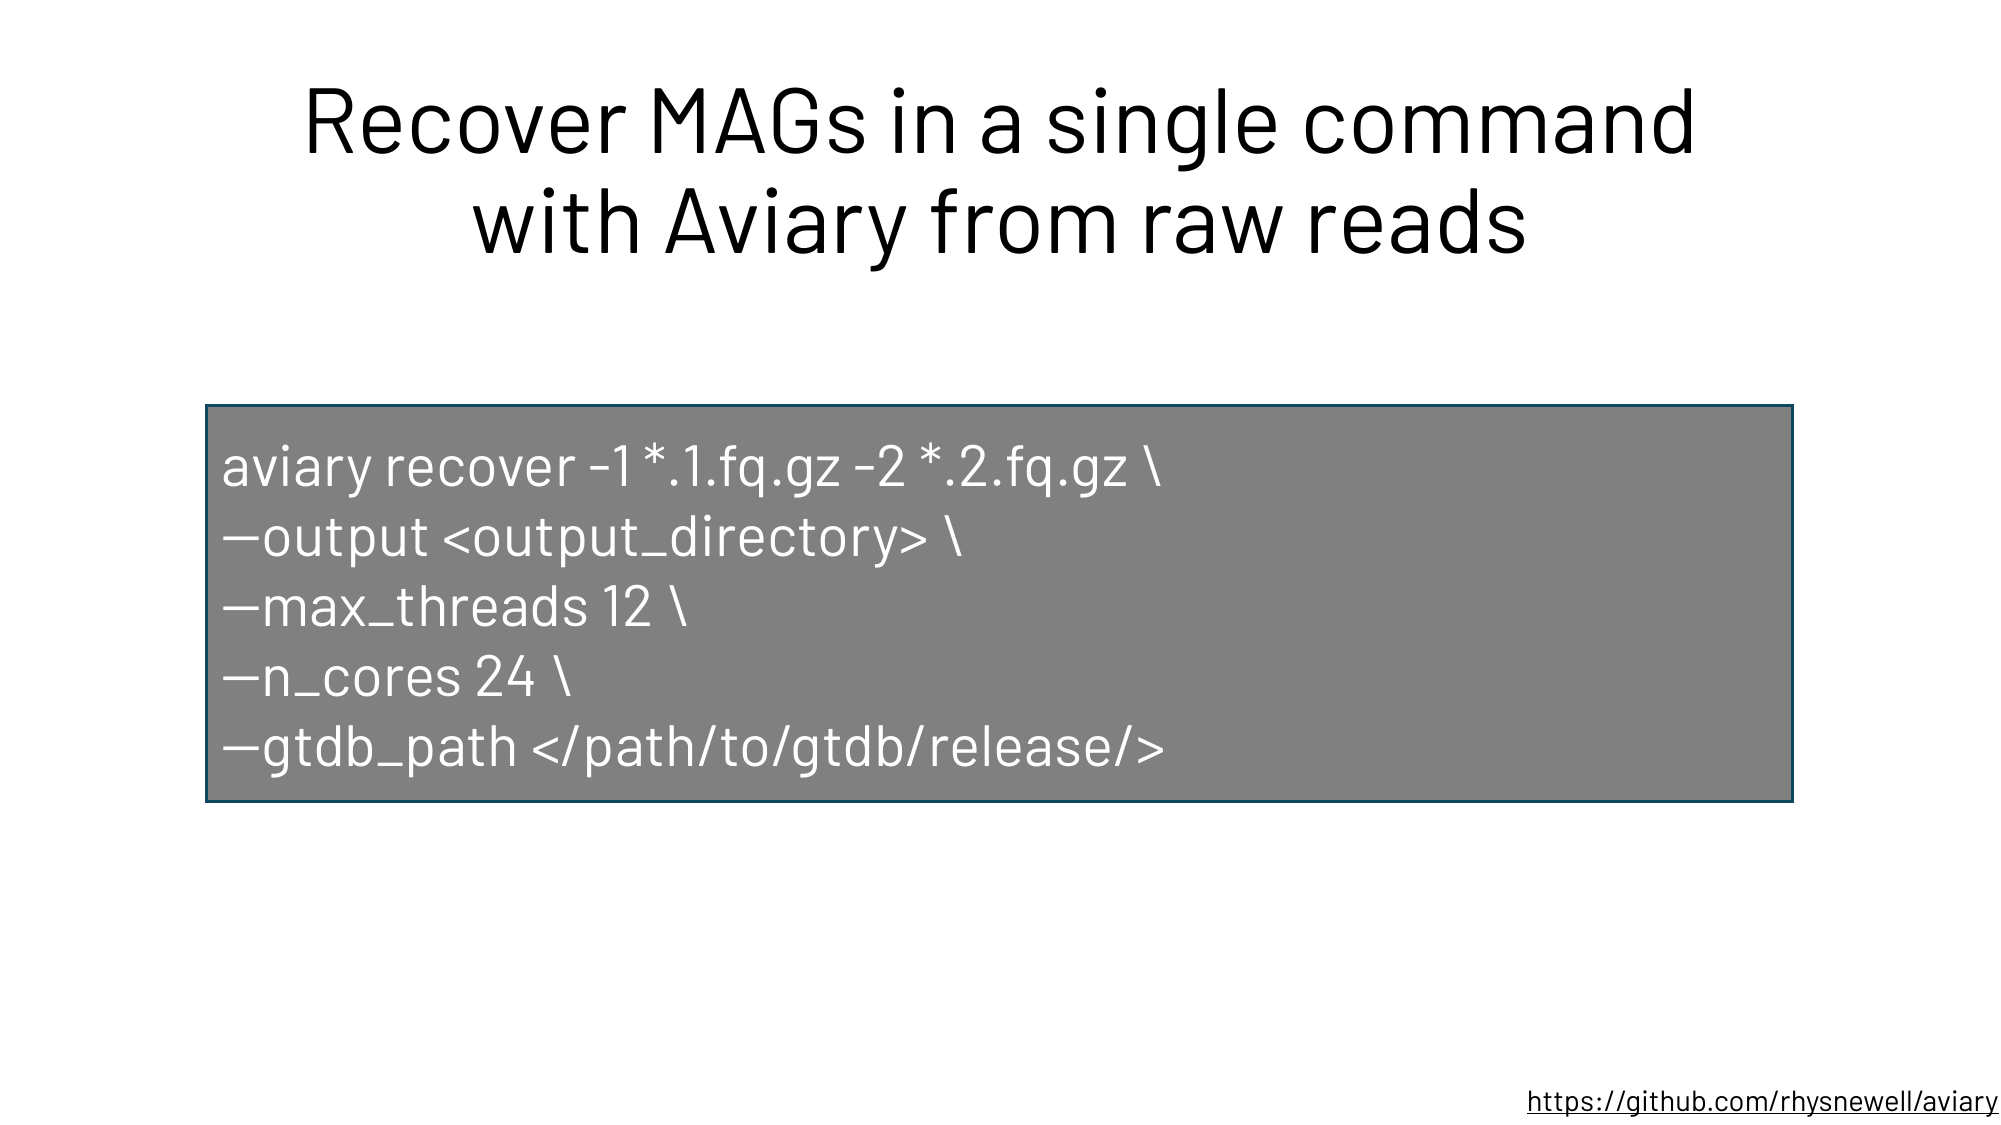

Recover MAGs in a single command with Aviary from raw reads

aviary recover -1 *.1.fq.gz -2 *.2.fq.gz \
--output <output_directory> \
--max_threads 12 \
--n_cores 24 \
--gtdb_path </path/to/gtdb/release/>

https://github.com/rhysnewell/aviary